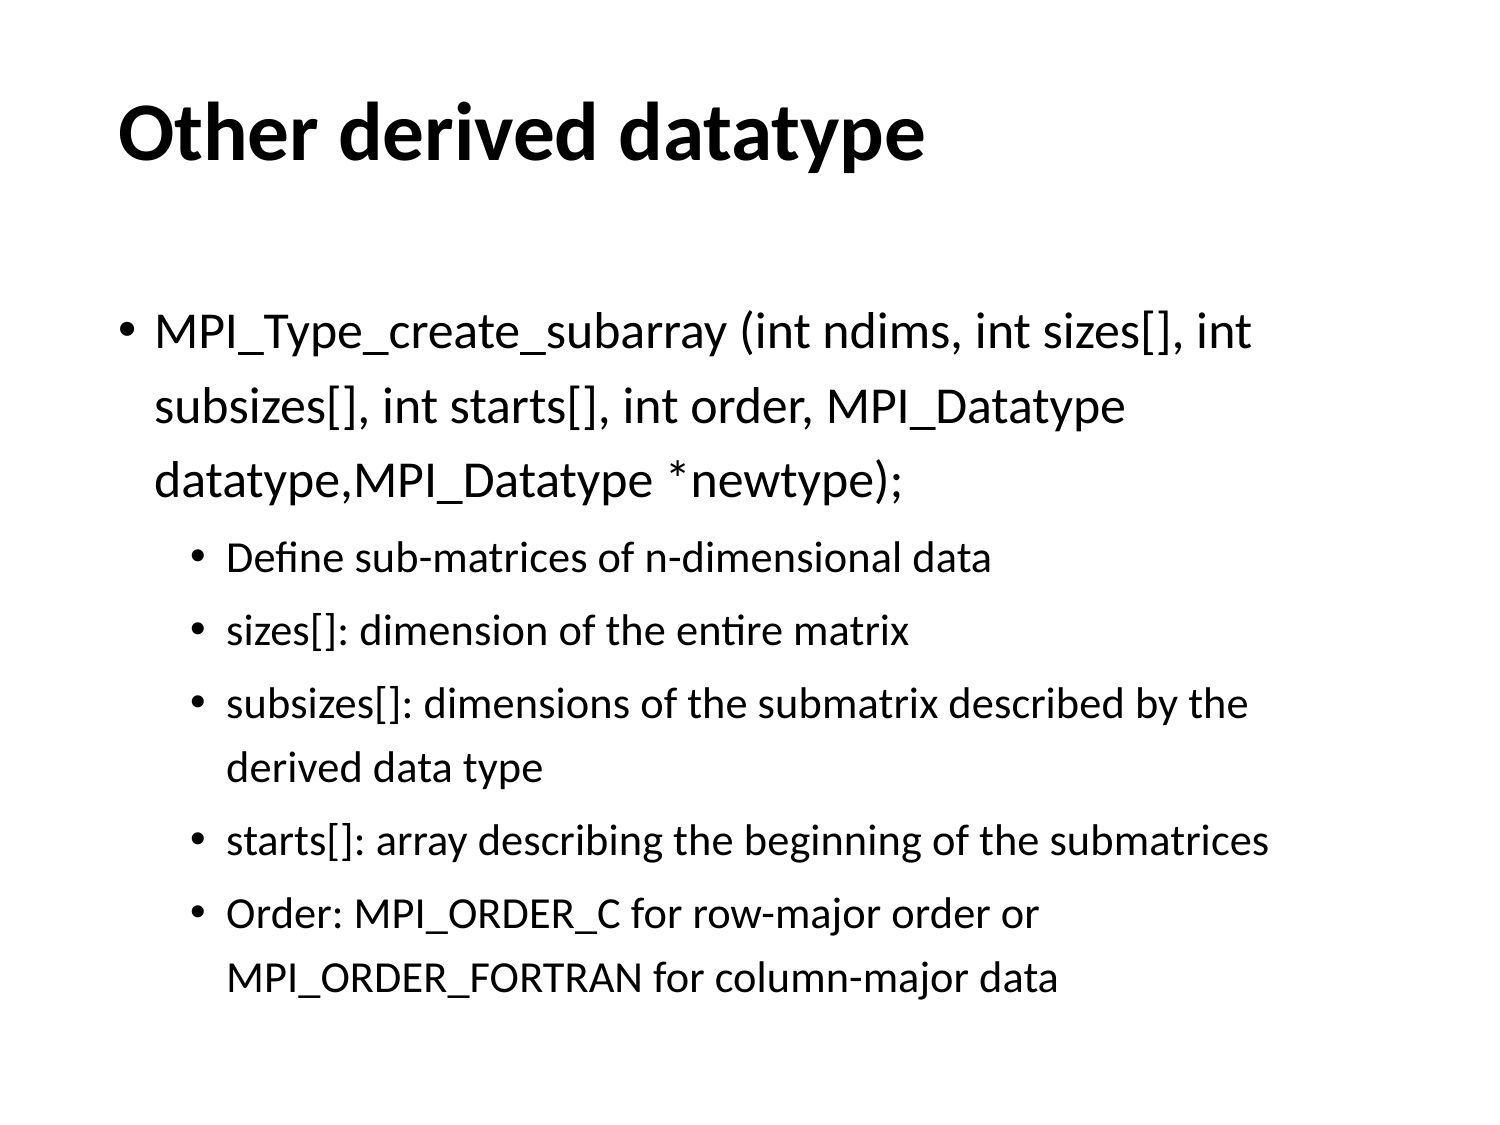

# Other derived datatype
MPI_Type_create_subarray (int ndims, int sizes[], int subsizes[], int starts[], int order, MPI_Datatype datatype,MPI_Datatype *newtype);
Define sub-matrices of n-dimensional data
sizes[]: dimension of the entire matrix
subsizes[]: dimensions of the submatrix described by the derived data type
starts[]: array describing the beginning of the submatrices
Order: MPI_ORDER_C for row-major order or MPI_ORDER_FORTRAN for column-major data